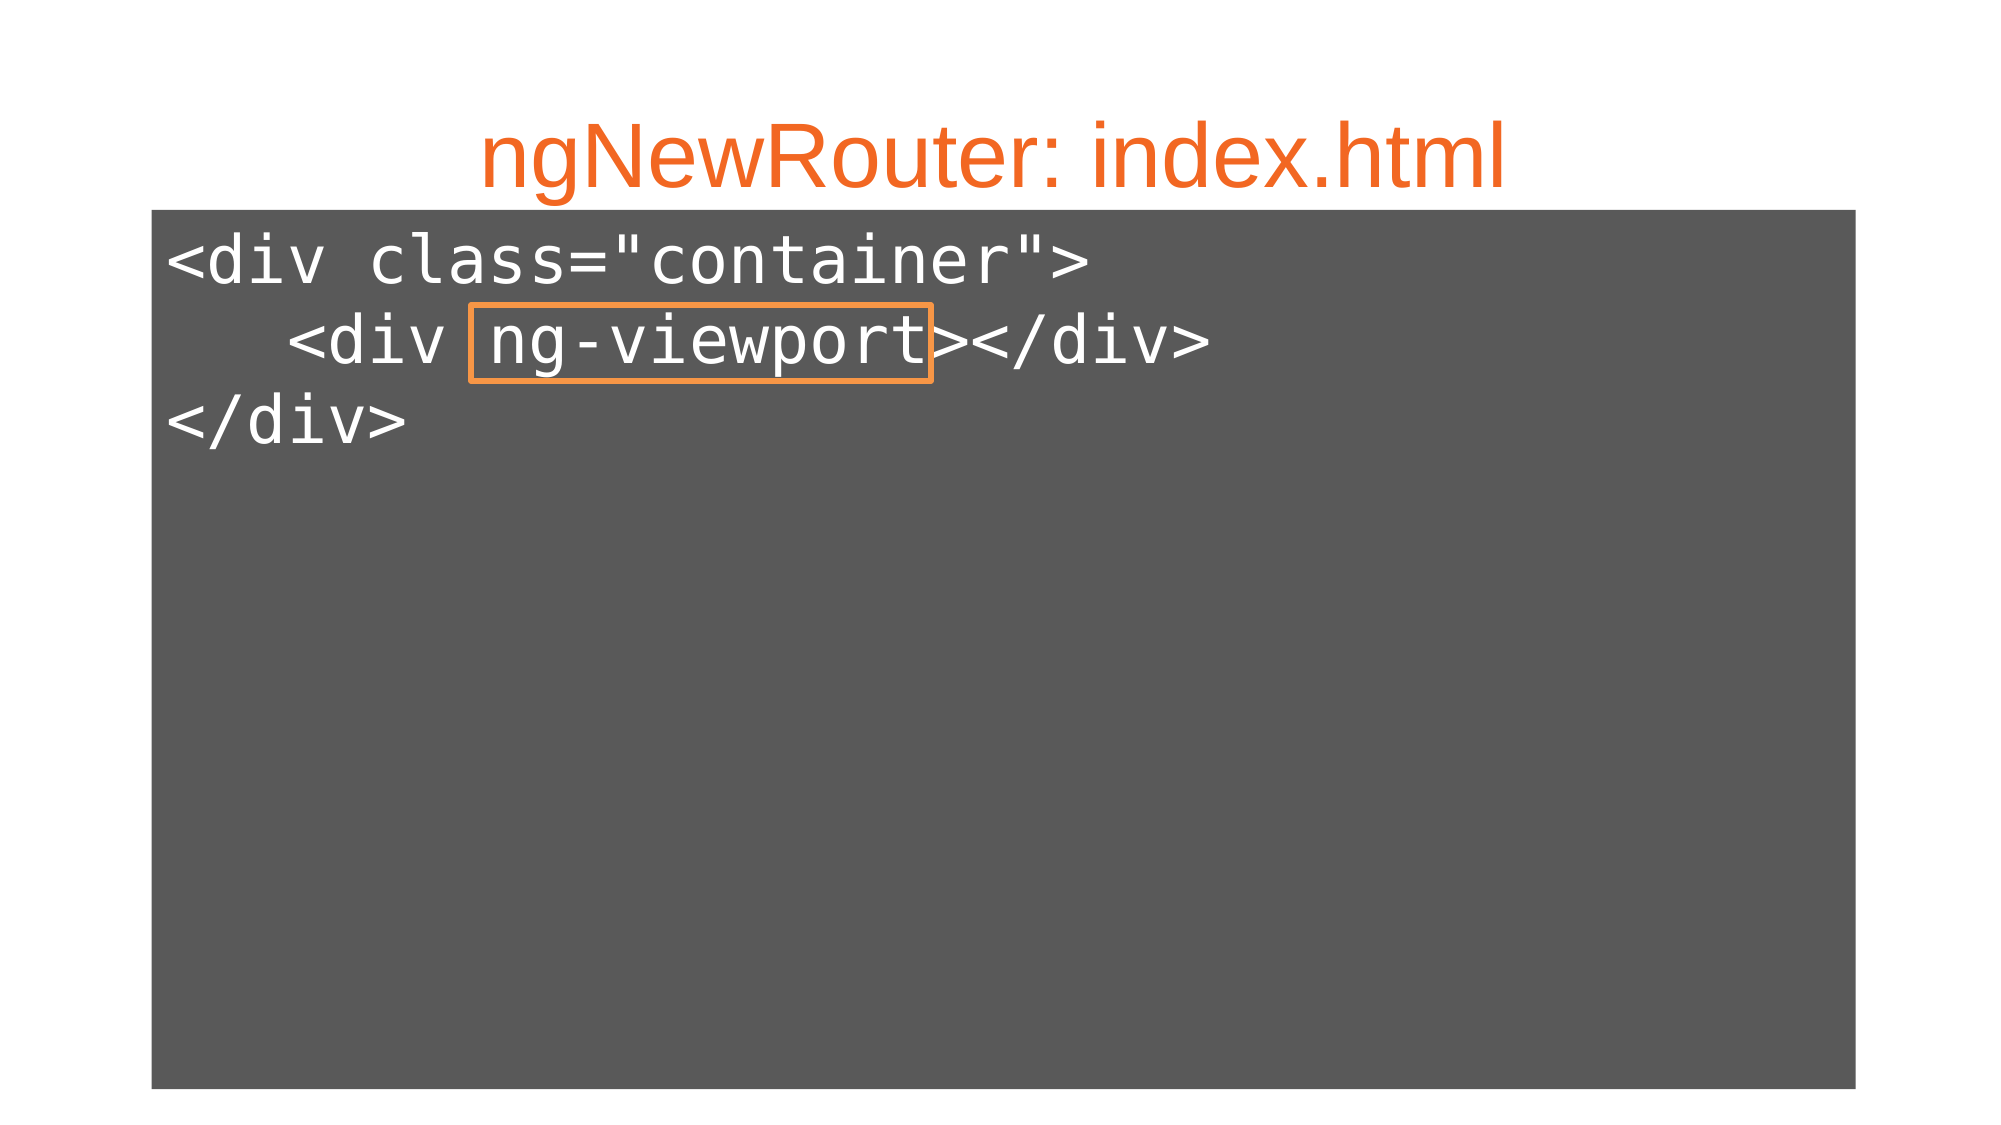

# ngNewRouter: index.html
<div class="container">
   <div ng-viewport></div>
</div>